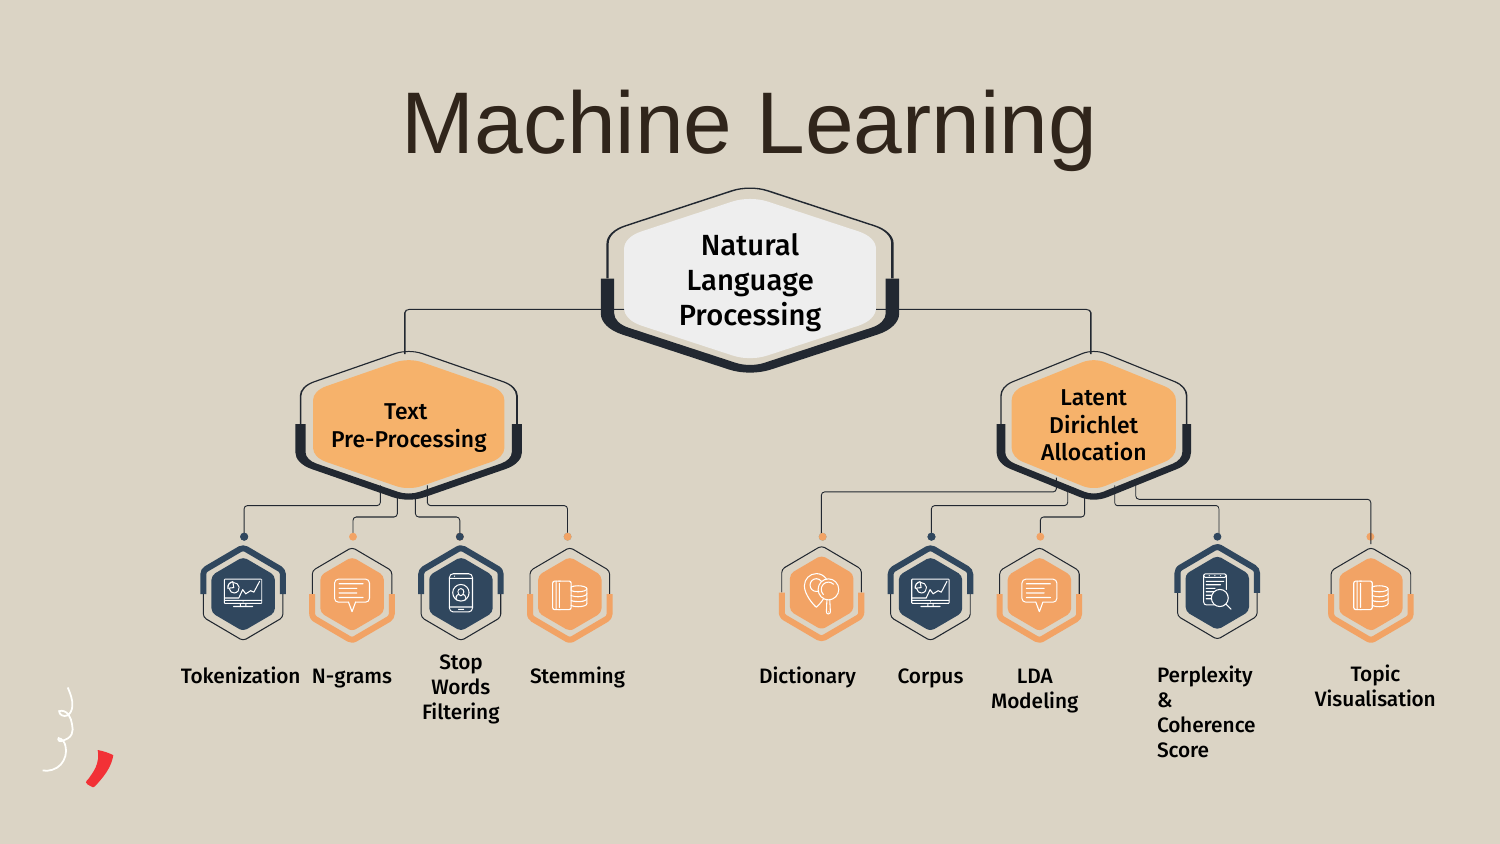

Machine Learning

Natural Language Processing

Text
Pre-Processing
Latent Dirichlet Allocation

Stop Words Filtering
Topic Visualisation
Perplexity & Coherence Score
N-grams
Corpus
Tokenization
Stemming
Dictionary
LDA Modeling